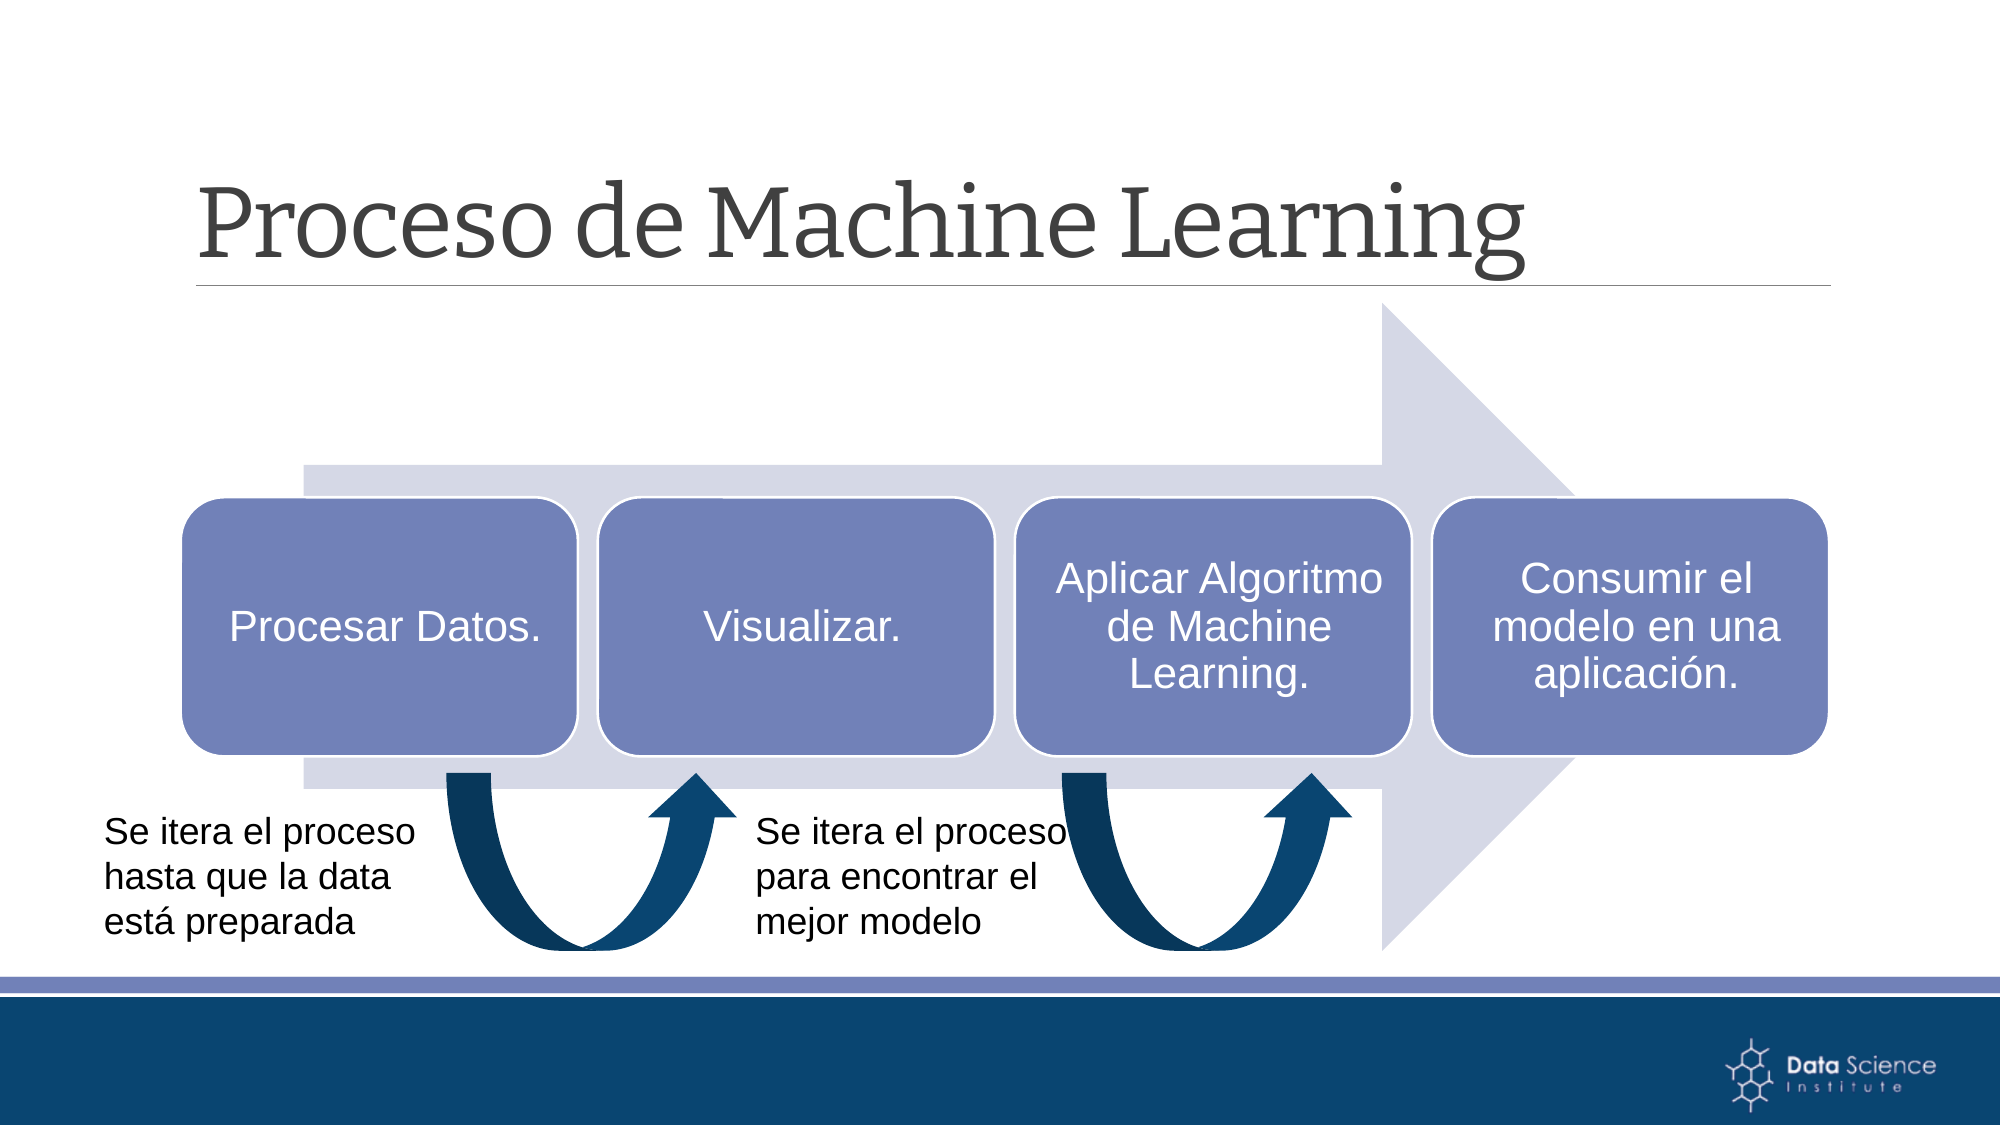

# Proceso de Machine Learning
Procesar Datos.
Visualizar.
Aplicar Algoritmo de Machine Learning.
Consumir el modelo en una aplicación.

Se itera el proceso hasta que la data está preparada
Se itera el proceso para encontrar el mejor modelo